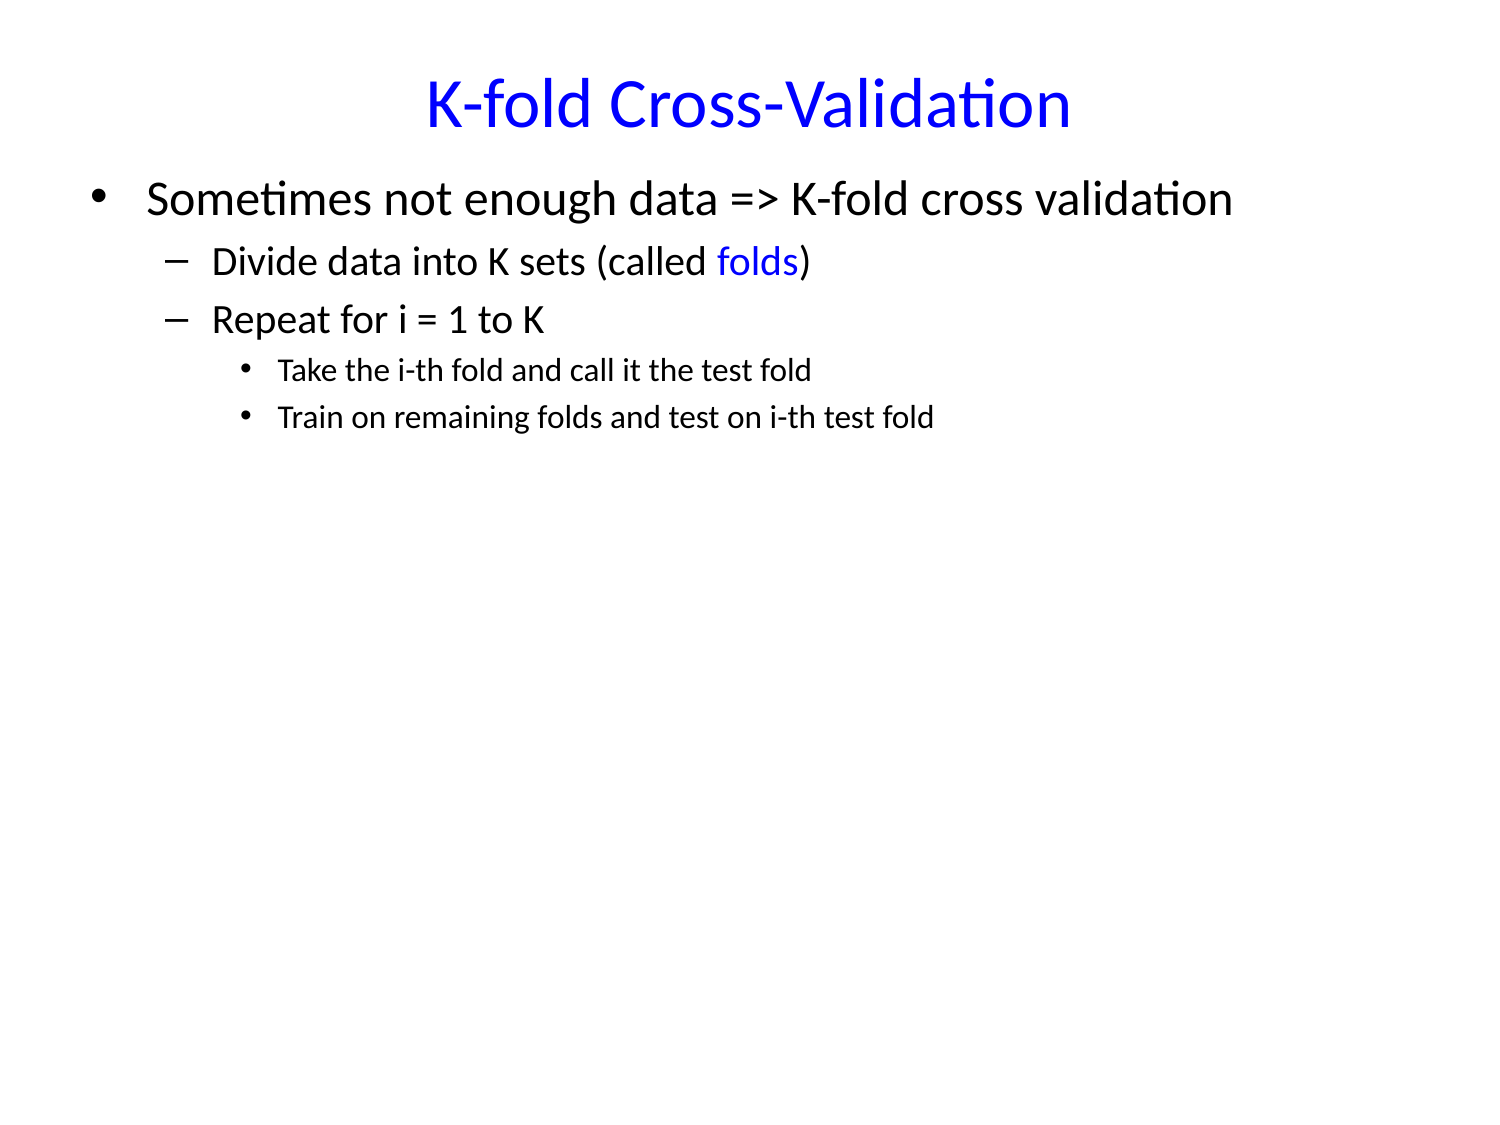

# K-fold Cross-Validation
Sometimes not enough data => K-fold cross validation
Divide data into K sets (called folds)
Repeat for i = 1 to K
Take the i-th fold and call it the test fold
Train on remaining folds and test on i-th test fold